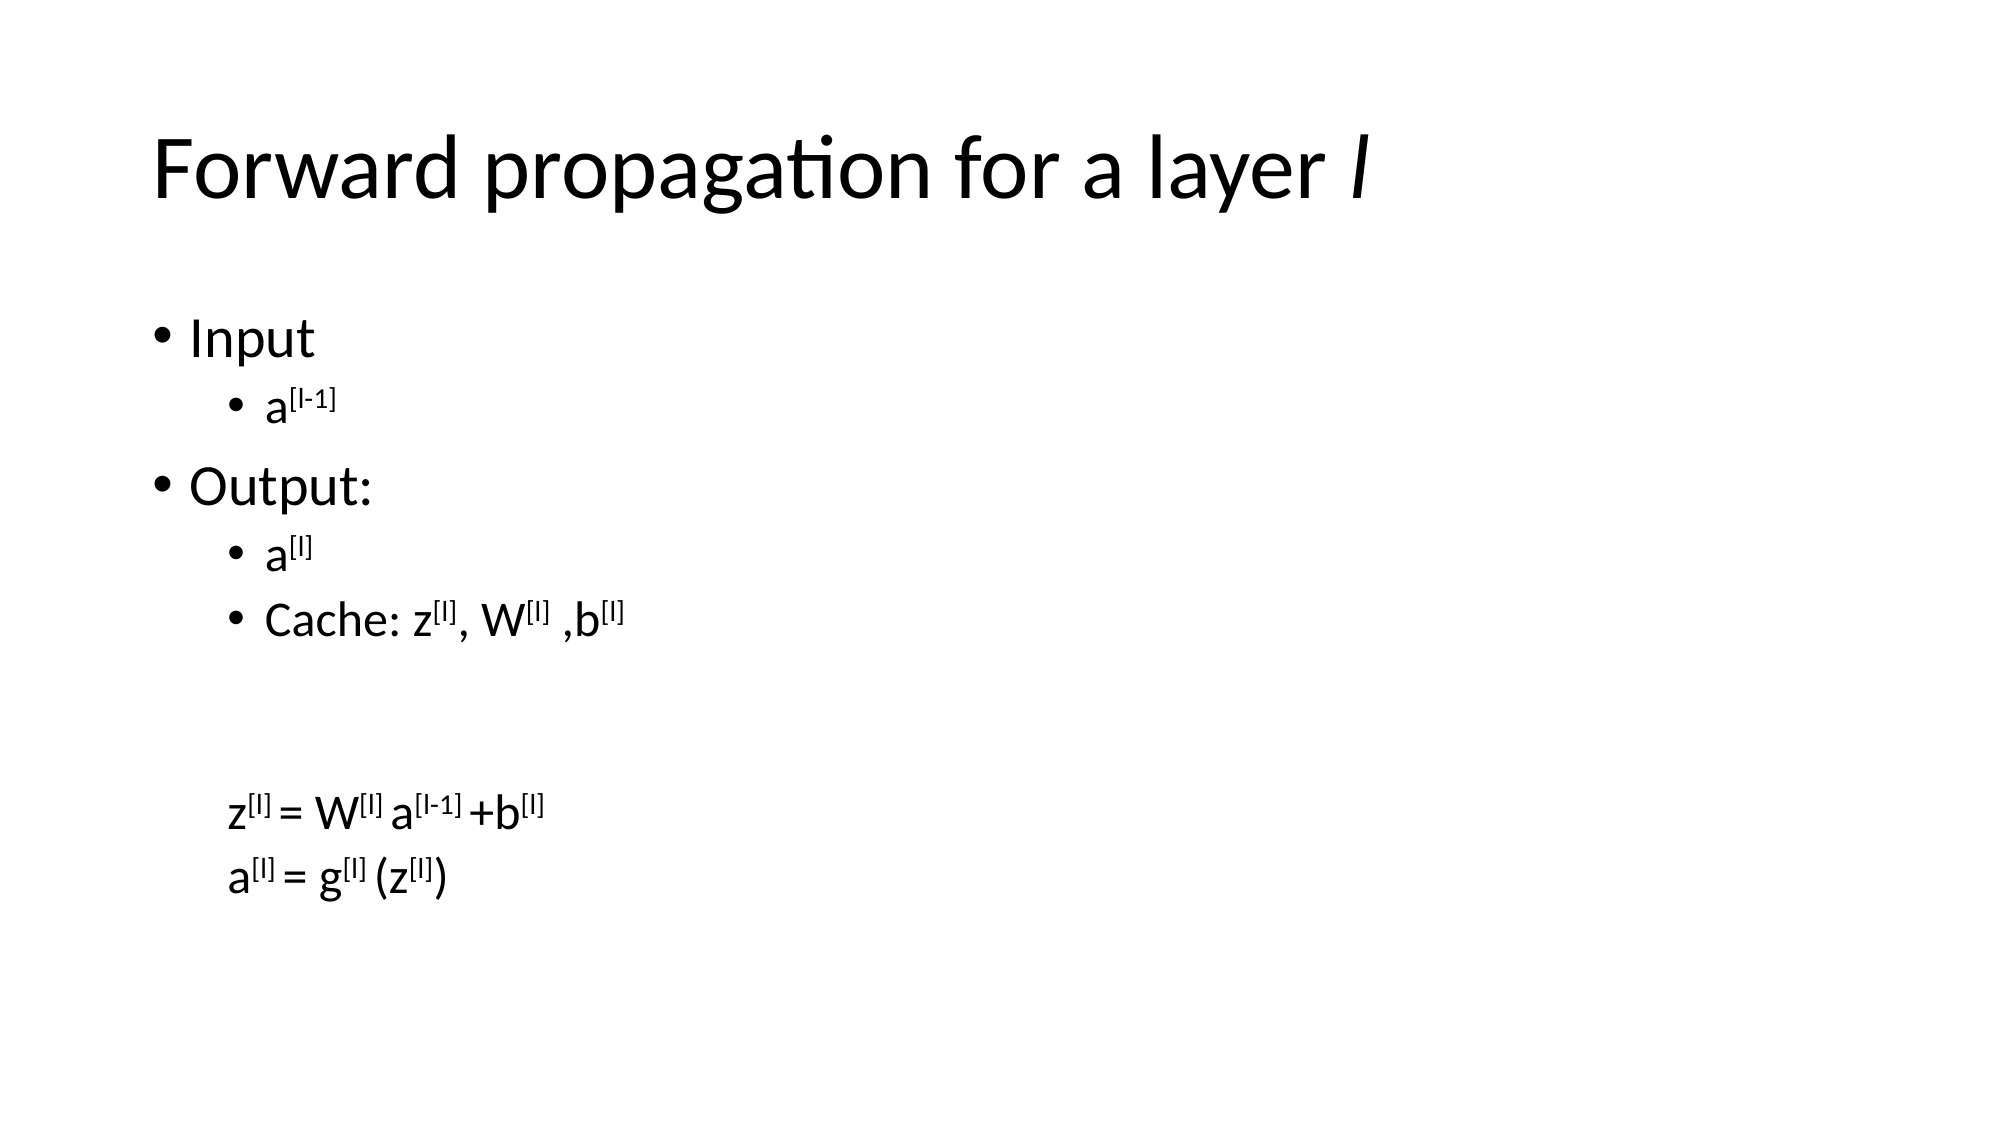

# Forward propagation for a layer l
Input
a[l-1]
Output:
a[l]
Cache: z[l], W[l] ,b[l]

z[l] = W[l] a[l-1] +b[l]
a[l] = g[l] (z[l])